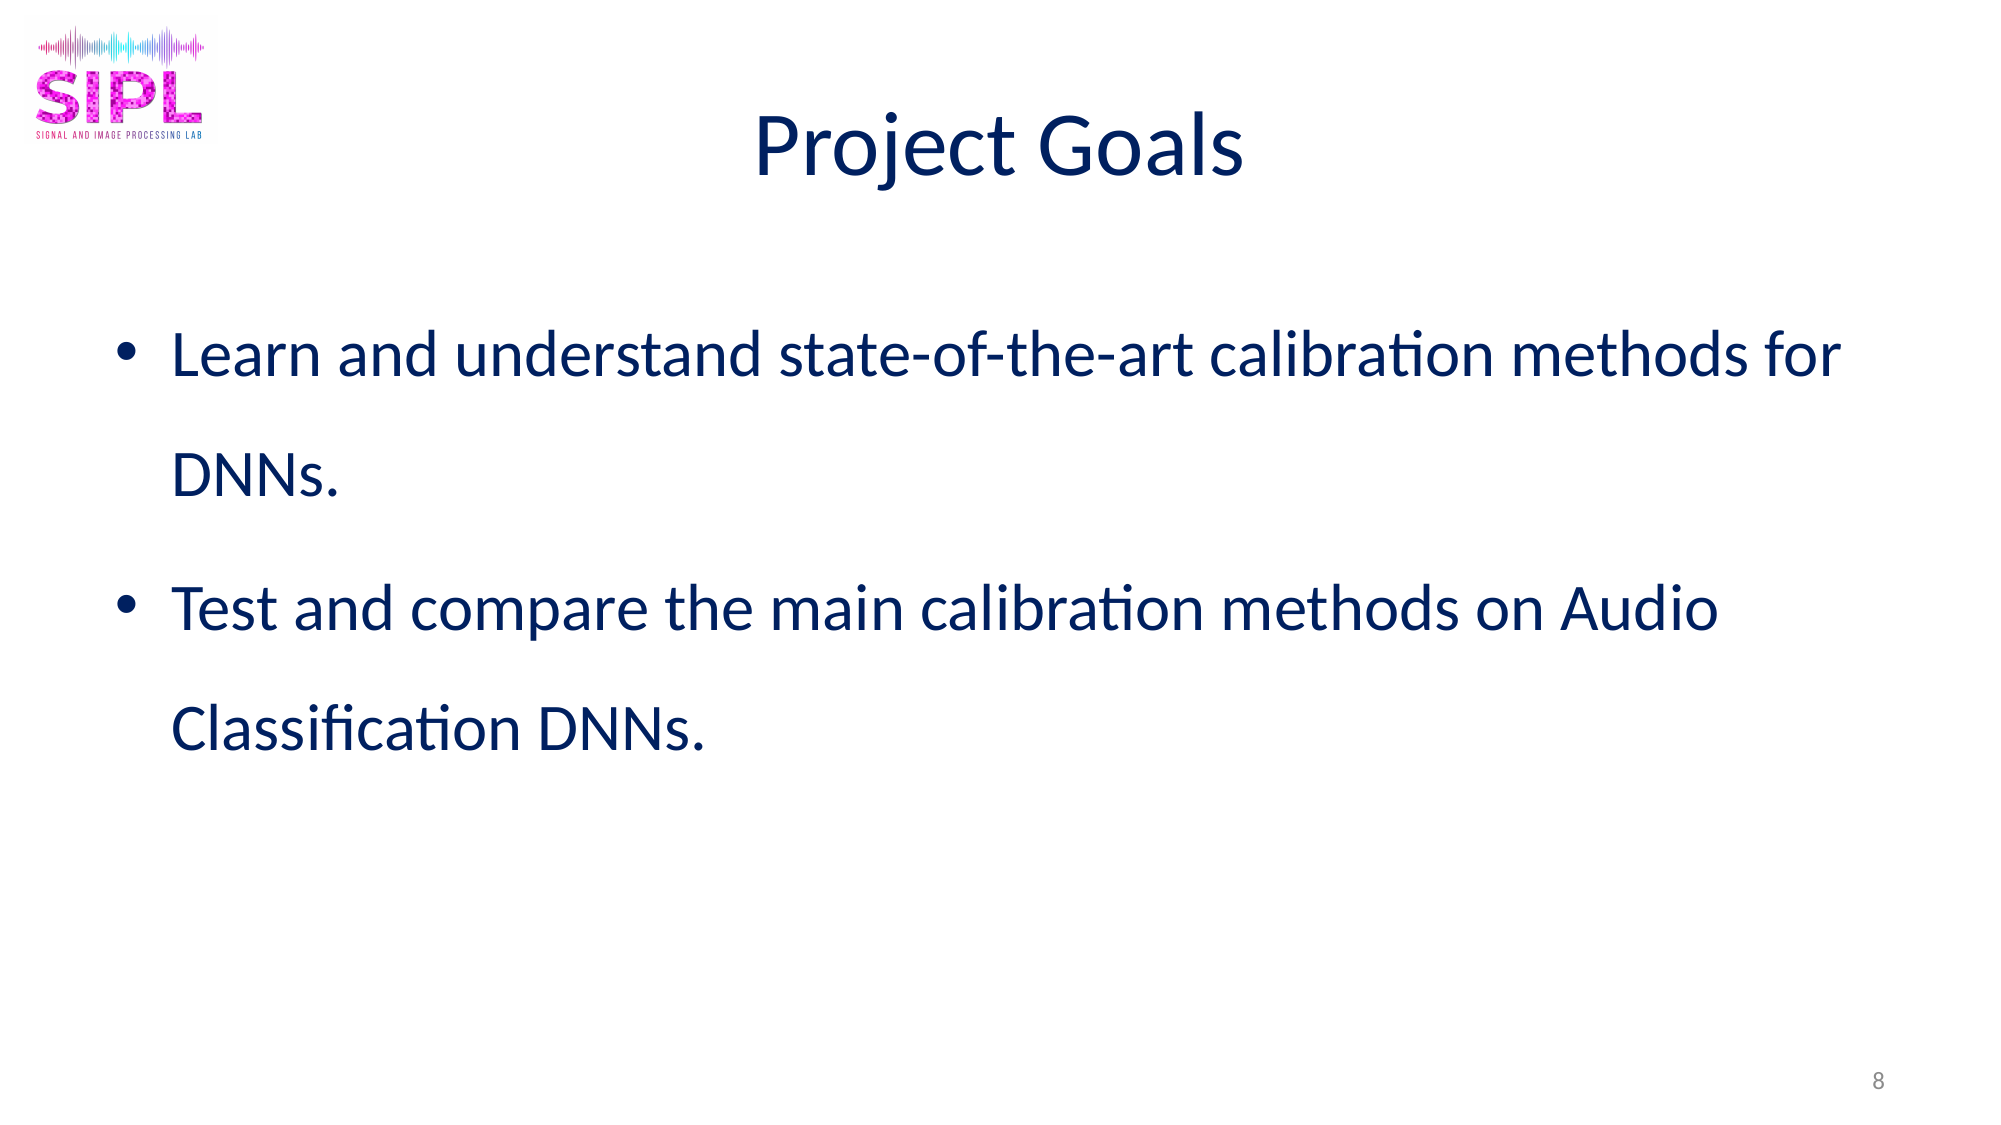

# Project Goals
Learn and understand state-of-the-art calibration methods for DNNs.
Test and compare the main calibration methods on Audio Classification DNNs.
8